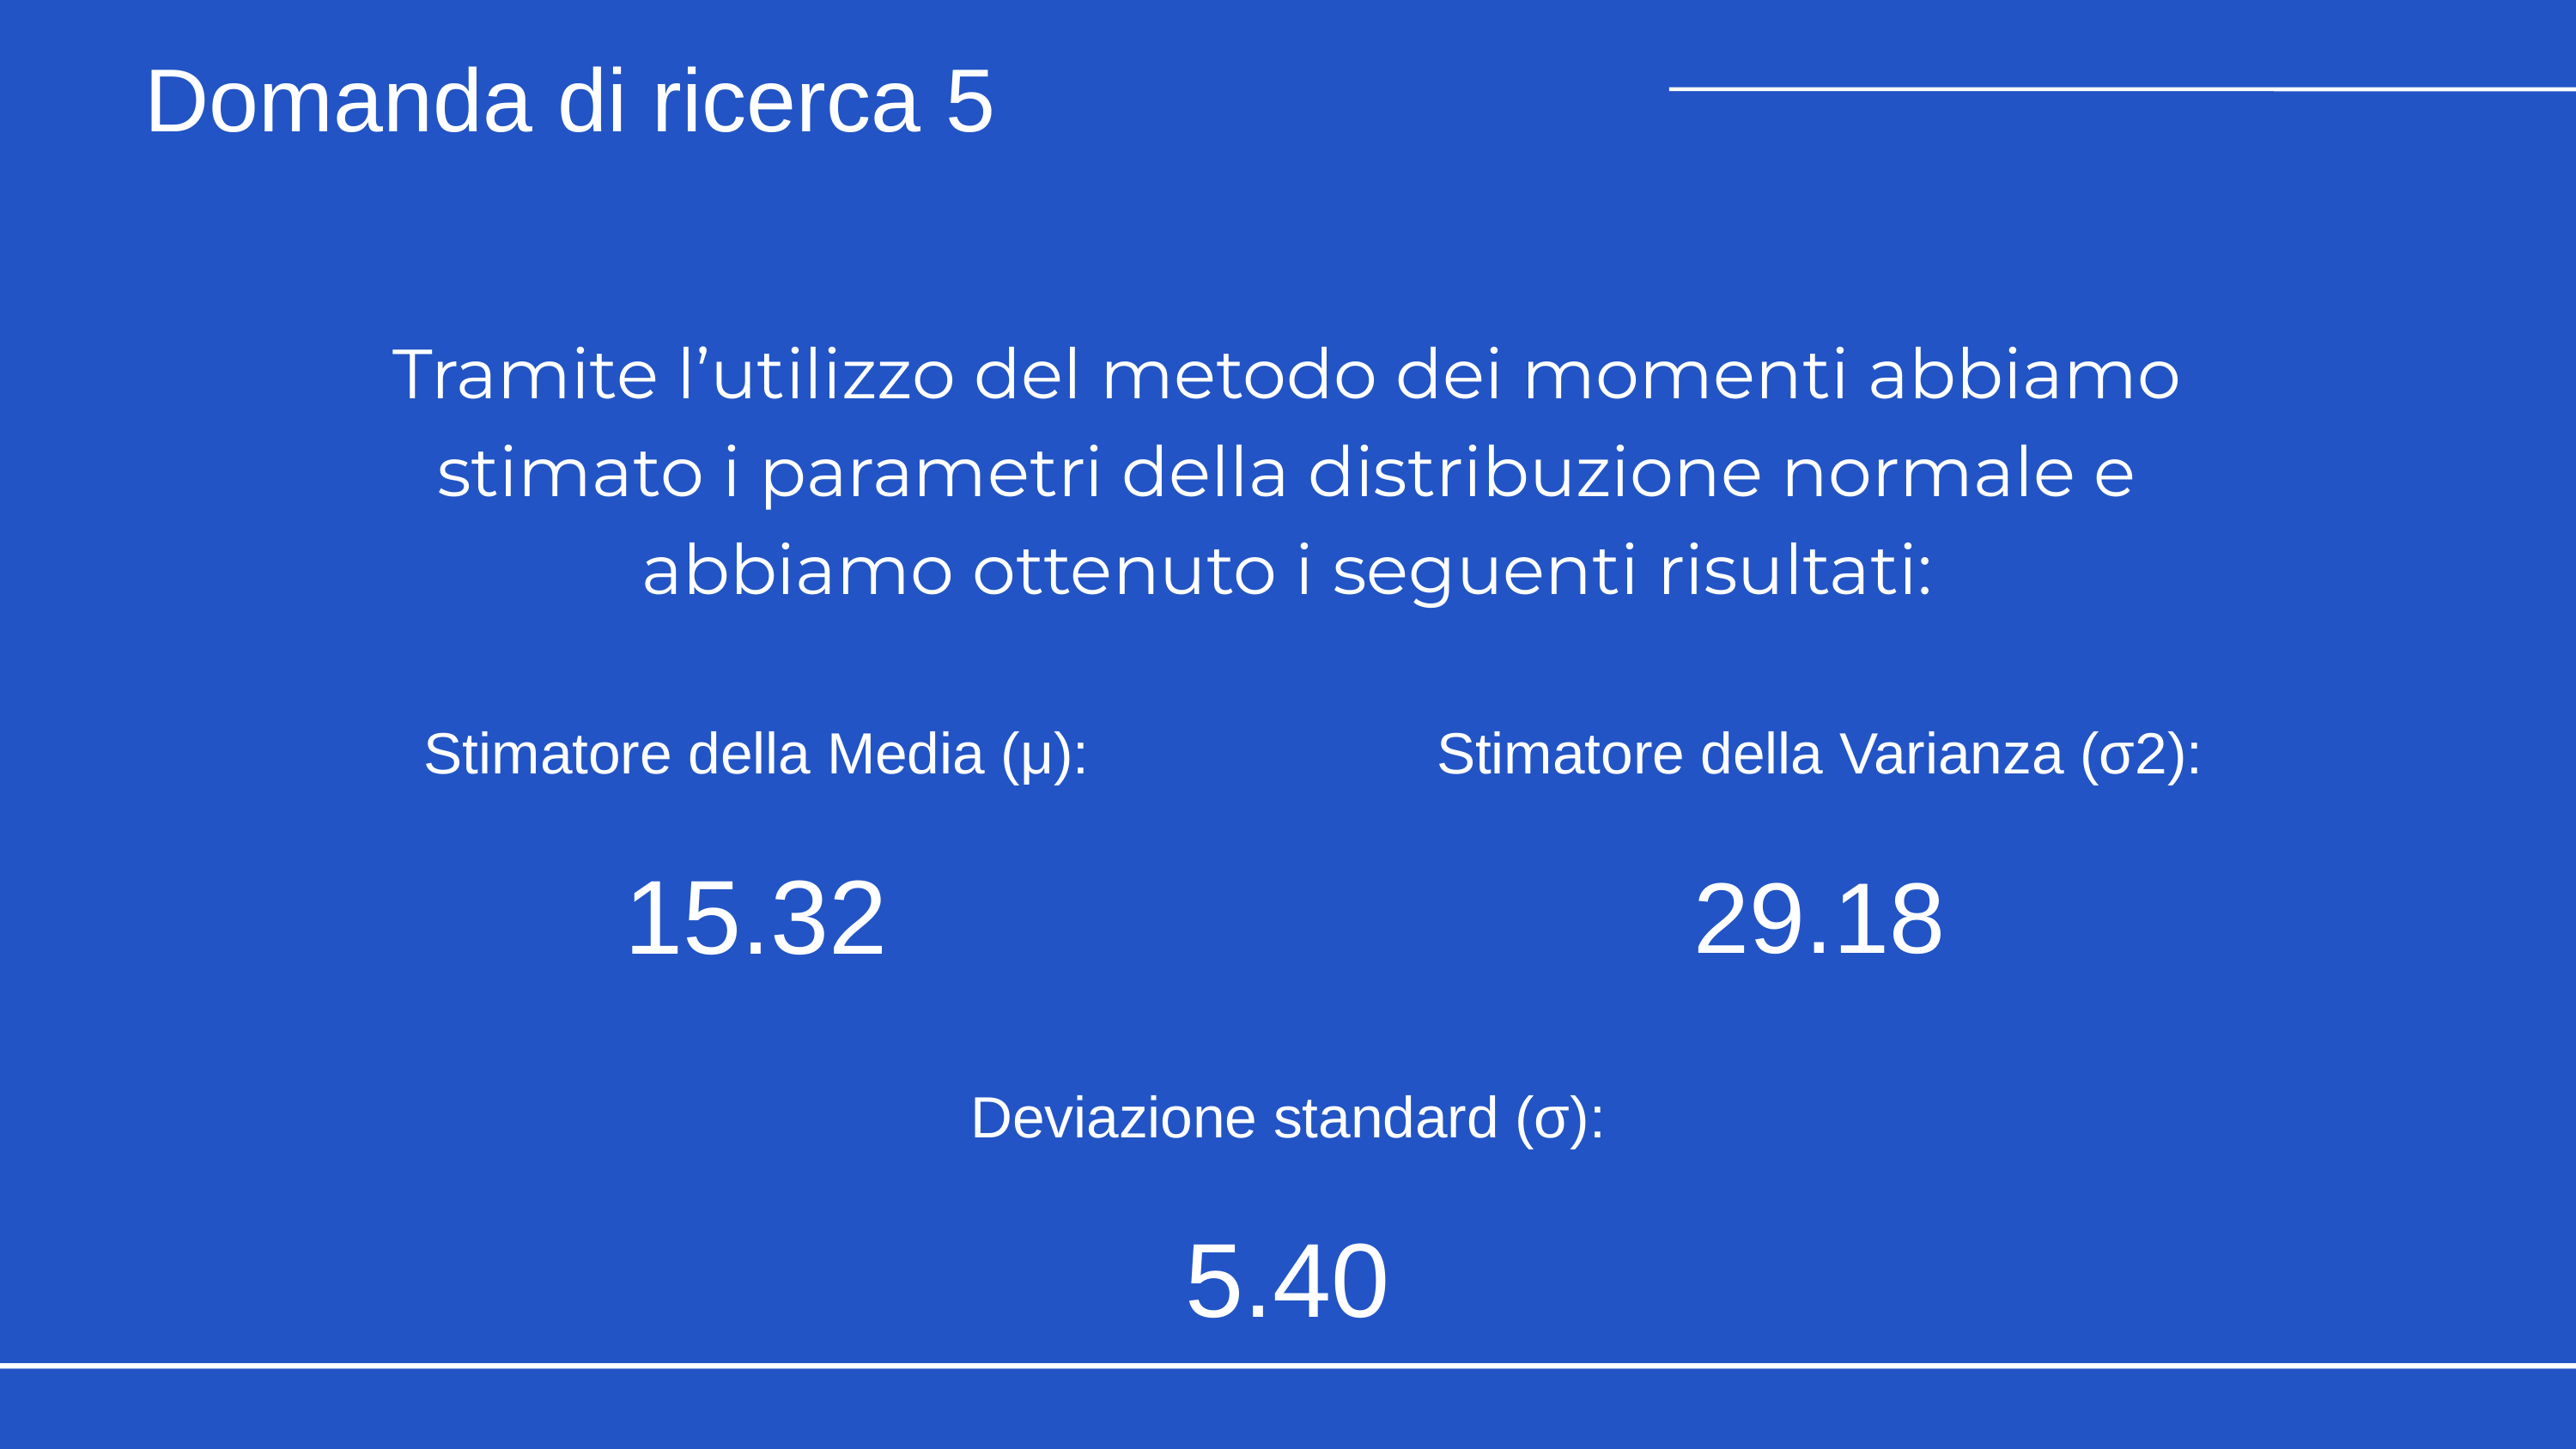

Domanda di ricerca 5

Tramite l’utilizzo del metodo dei momenti abbiamo stimato i parametri della distribuzione normale e abbiamo ottenuto i seguenti risultati:
Stimatore della Media (μ):
Stimatore della Varianza (σ2):
15.32
29.18
Deviazione standard (σ):
5.40